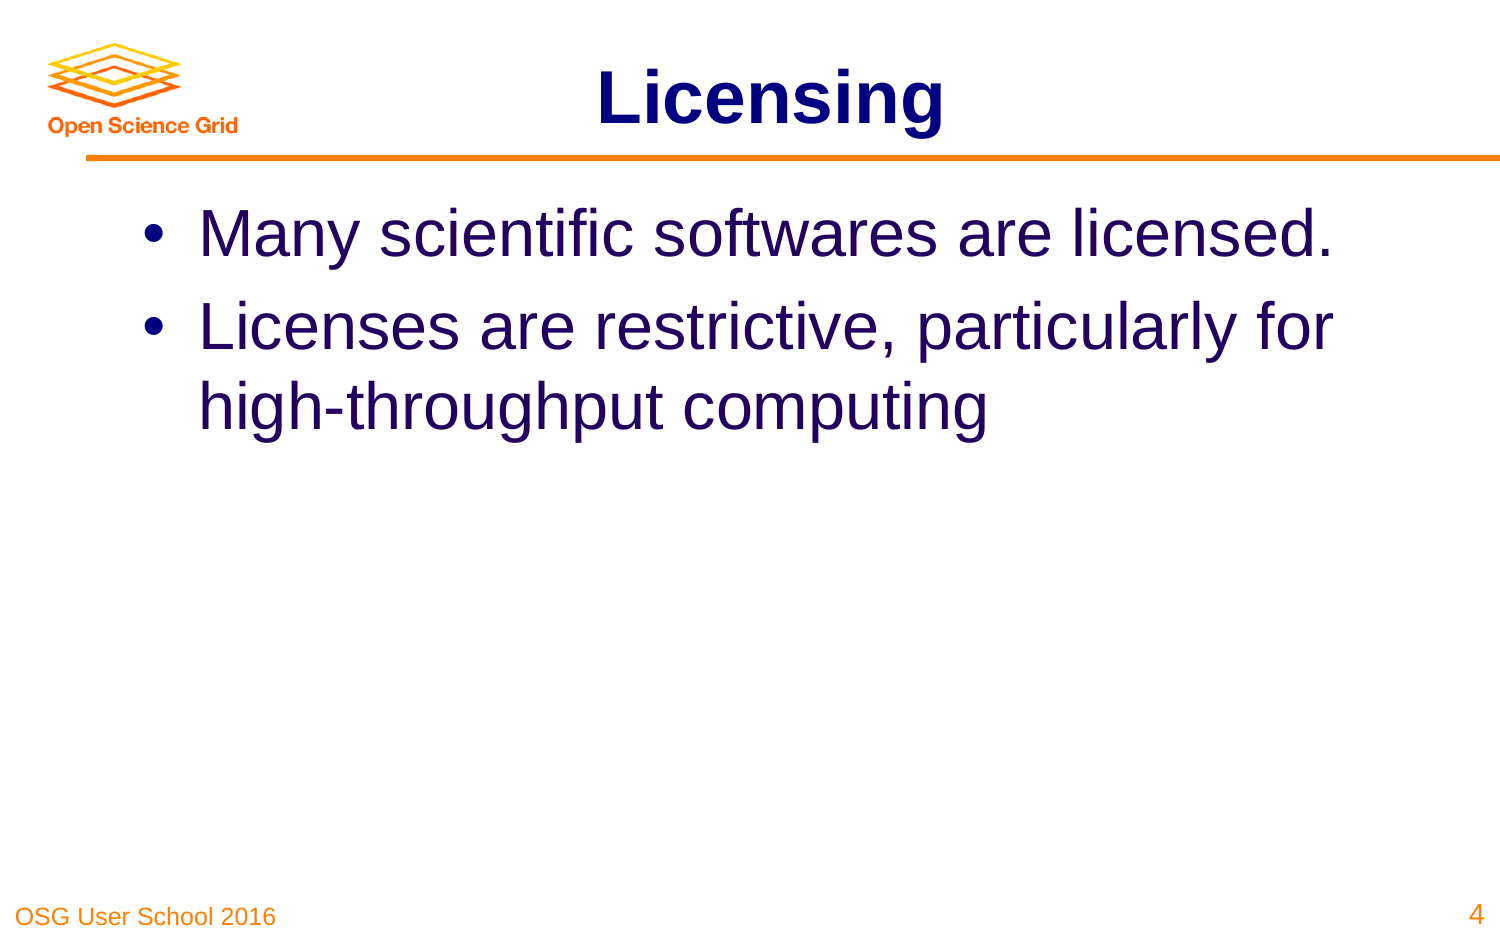

# Licensing
Many scientific softwares are licensed.
Licenses are restrictive, particularly for high-throughput computing

4